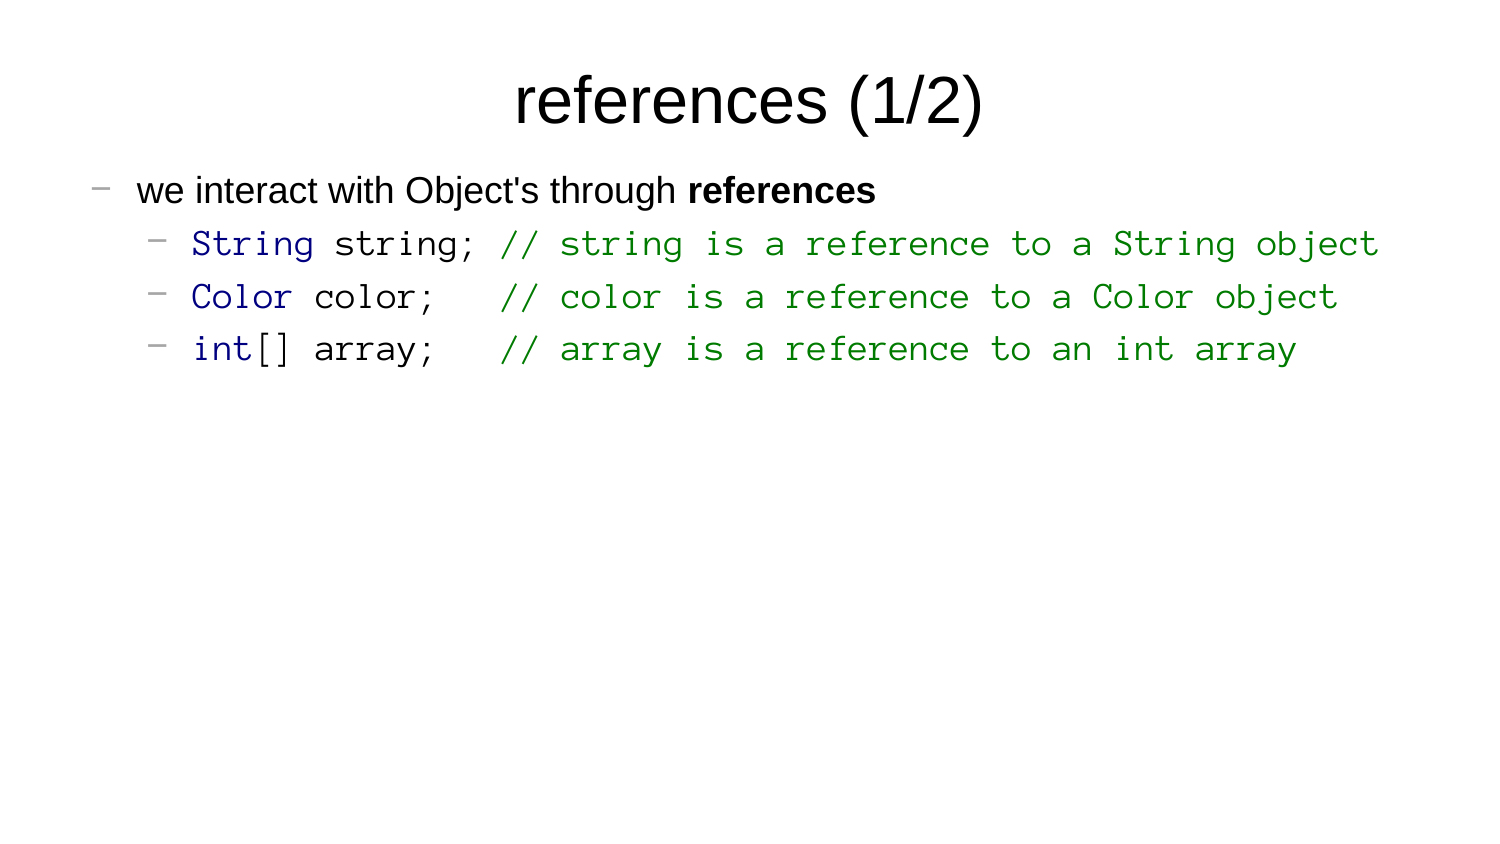

# references (1/2)
we interact with Object's through references
String string; // string is a reference to a String object
Color color;   // color is a reference to a Color object
int[] array;   // array is a reference to an int array